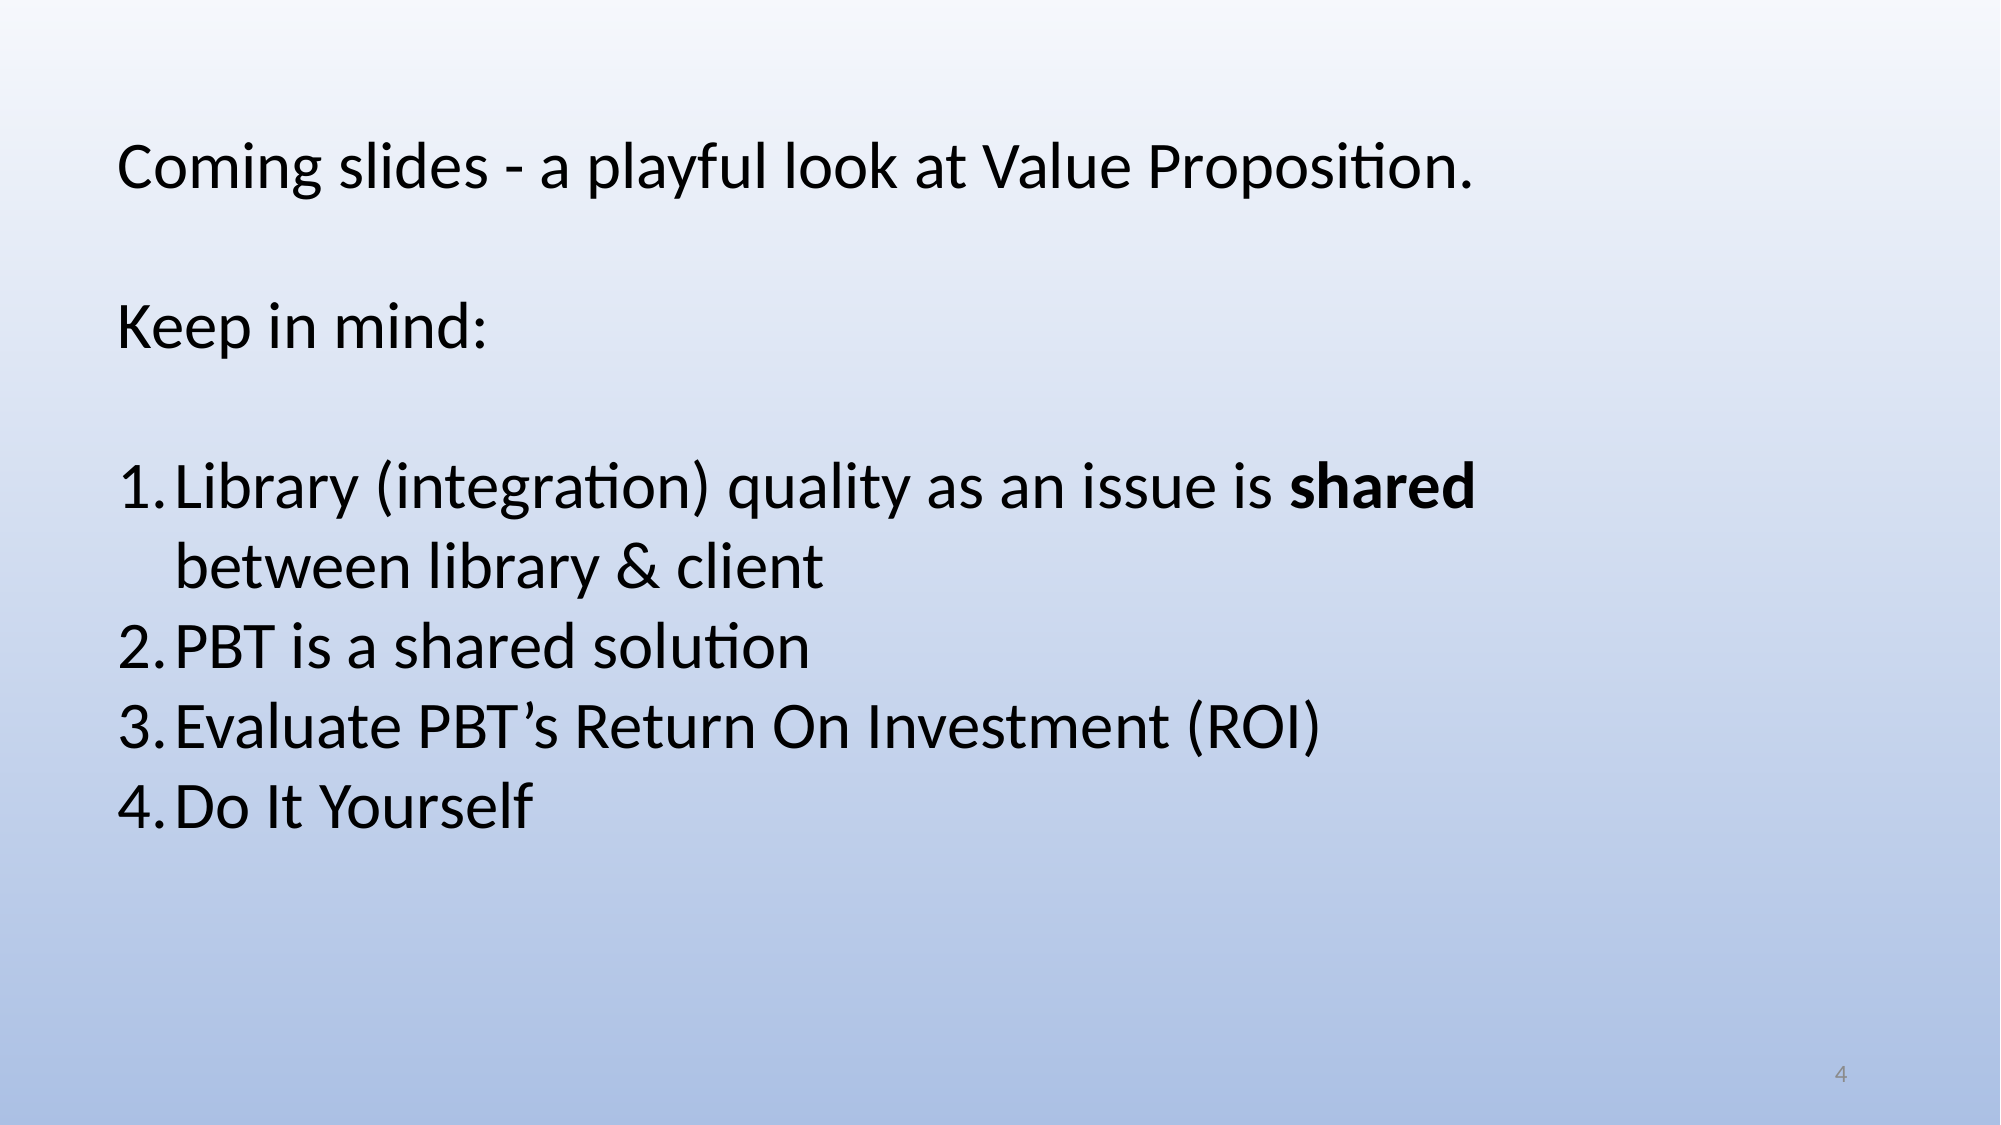

Coming slides - a playful look at Value Proposition.

Keep in mind:

Library (integration) quality as an issue is shared between library & client
PBT is a shared solution
Evaluate PBT’s Return On Investment (ROI)
Do It Yourself
4